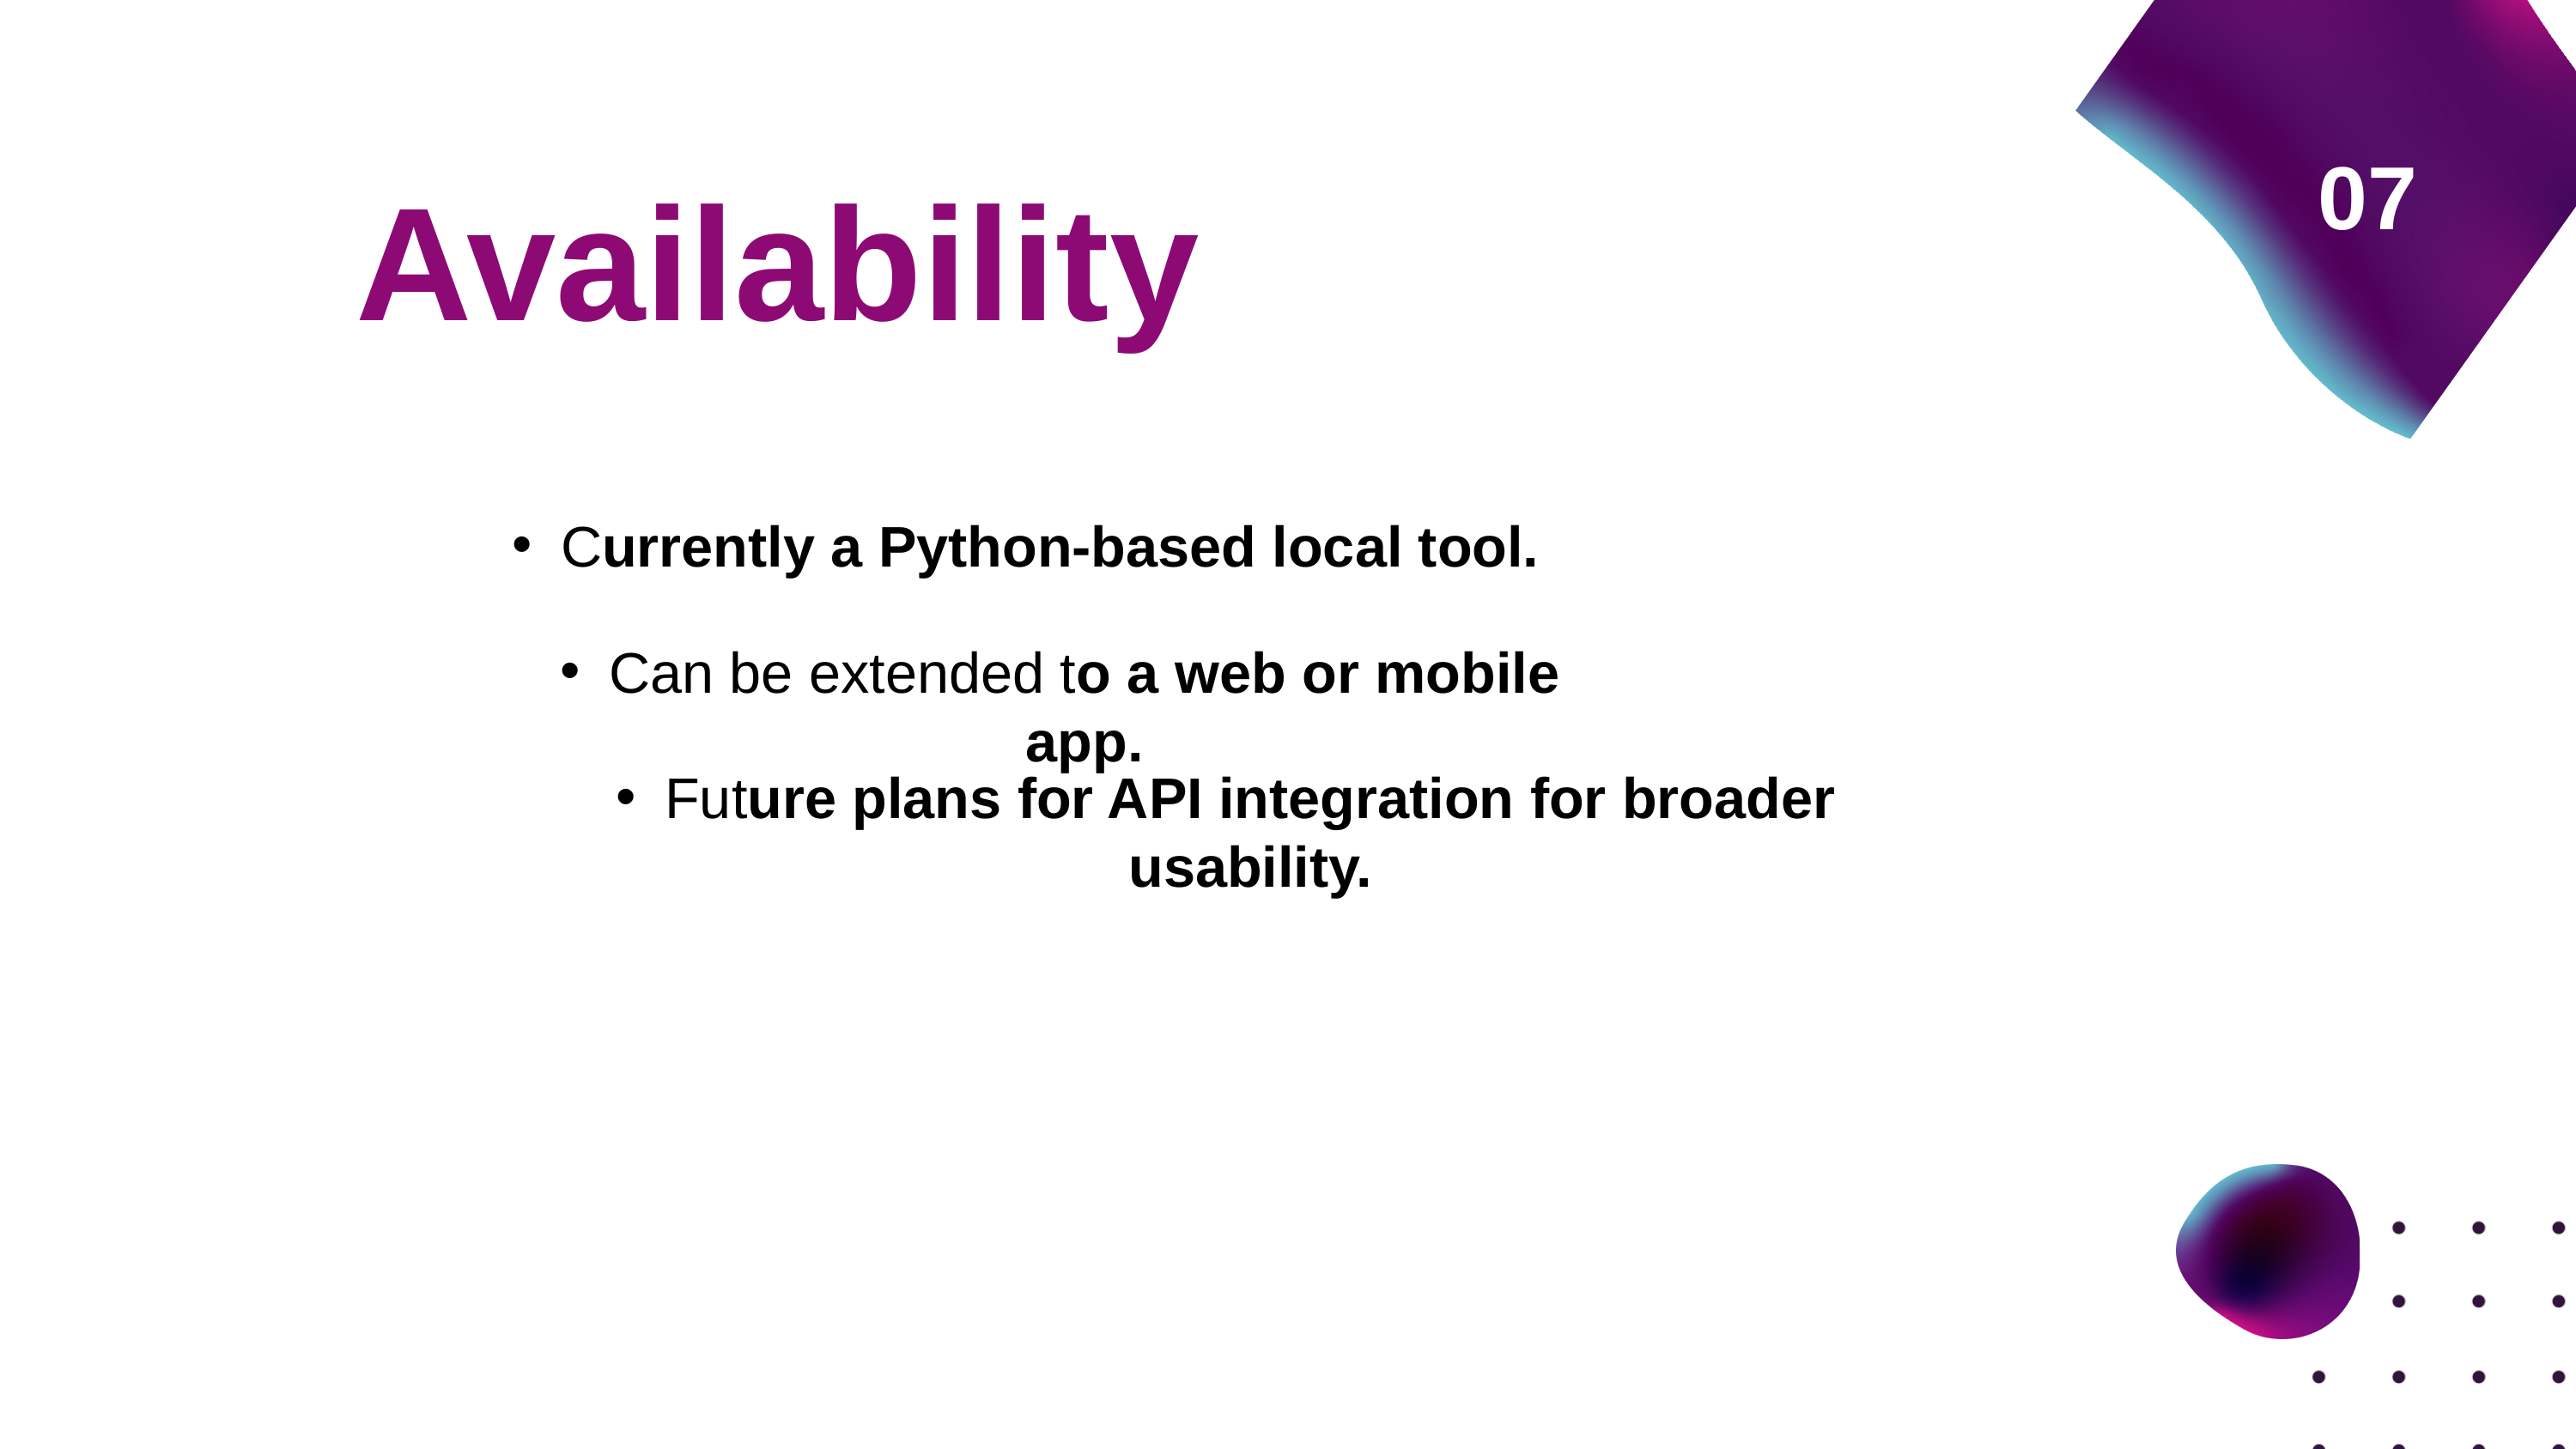

07
Availability

Currently a Python-based local tool.
Can be extended to a web or mobile app.
Future plans for API integration for broader usability.